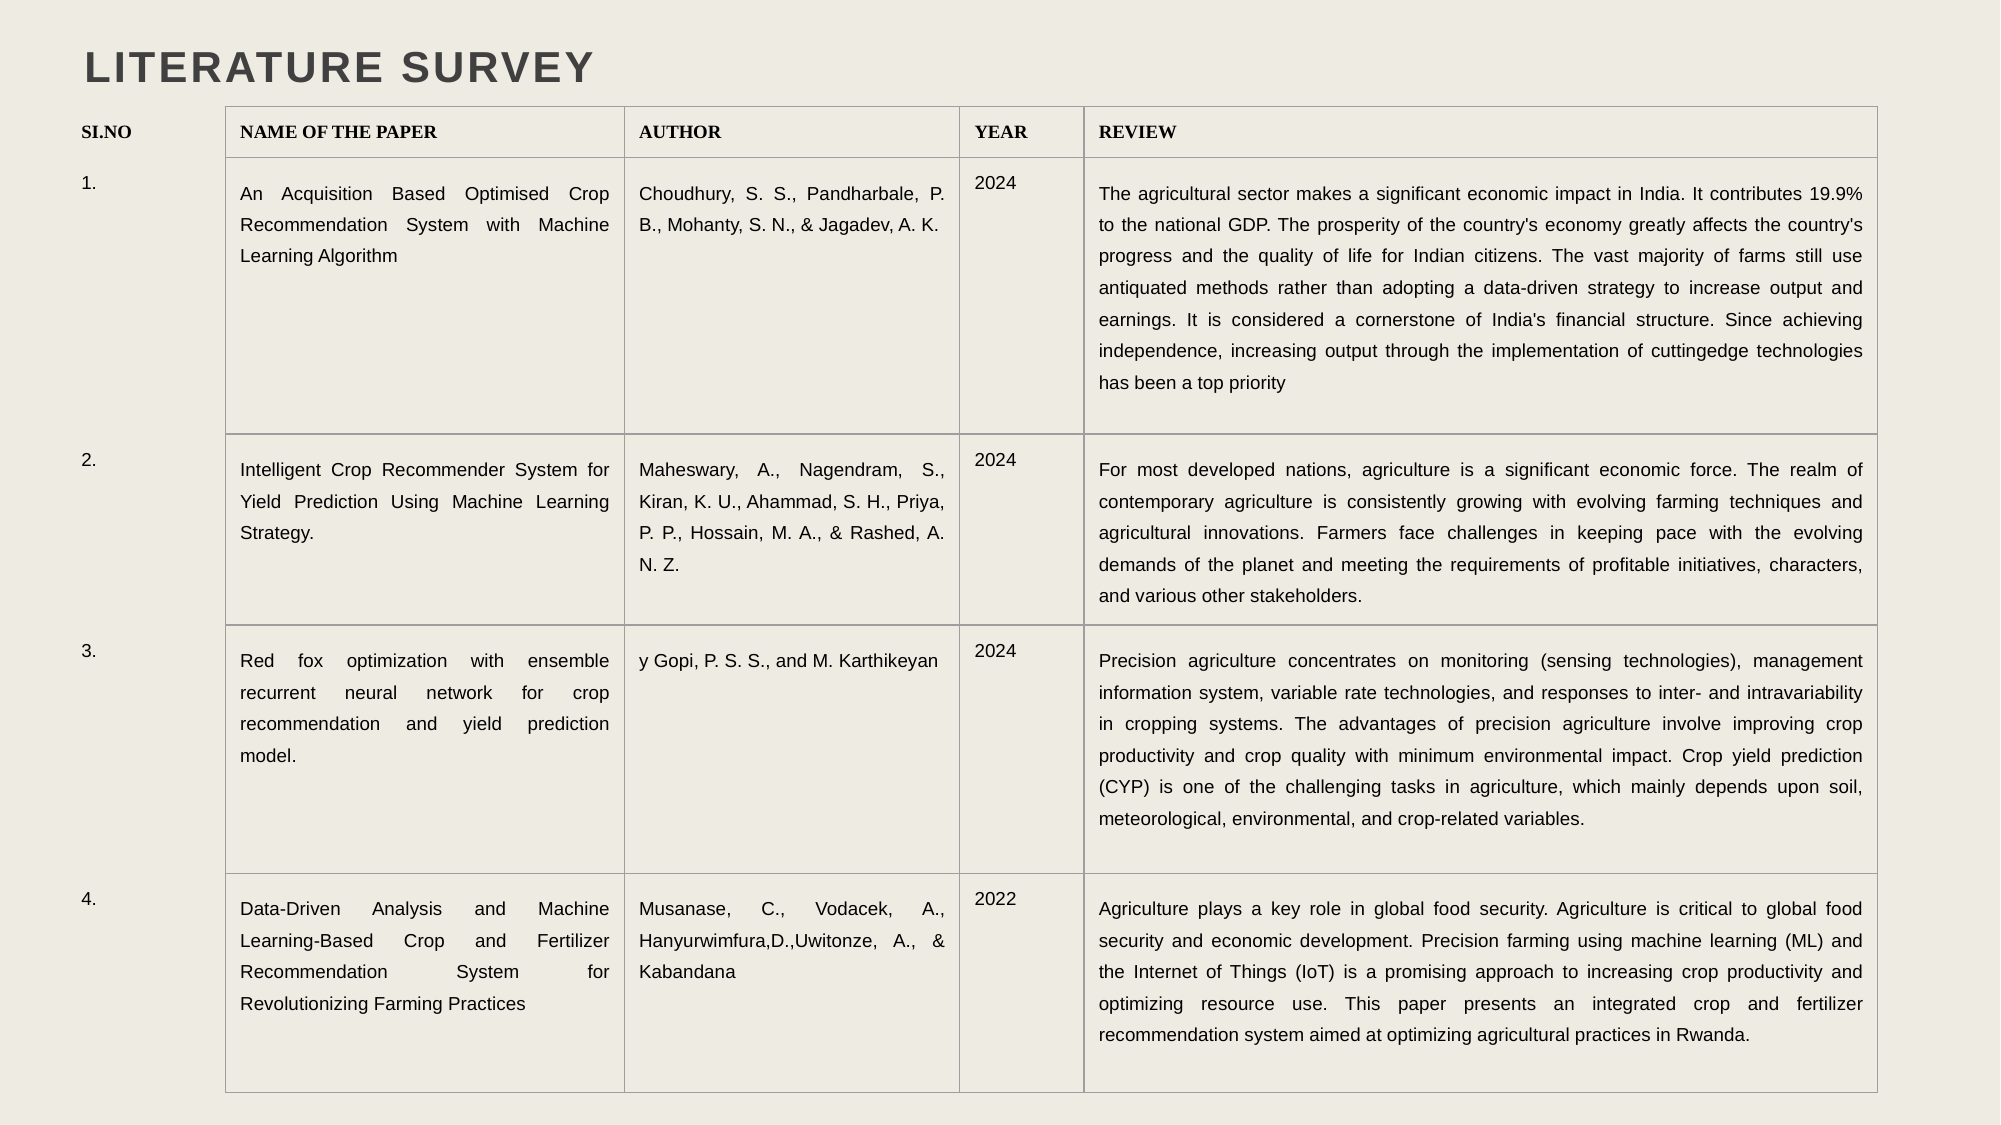

LITERATURE SURVEY
| SI.NO | NAME OF THE PAPER | AUTHOR | YEAR | REVIEW |
| --- | --- | --- | --- | --- |
| 1. | An Acquisition Based Optimised Crop Recommendation System with Machine Learning Algorithm | Choudhury, S. S., Pandharbale, P. B., Mohanty, S. N., & Jagadev, A. K. | 2024 | The agricultural sector makes a significant economic impact in India. It contributes 19.9% to the national GDP. The prosperity of the country's economy greatly affects the country's progress and the quality of life for Indian citizens. The vast majority of farms still use antiquated methods rather than adopting a data-driven strategy to increase output and earnings. It is considered a cornerstone of India's financial structure. Since achieving independence, increasing output through the implementation of cuttingedge technologies has been a top priority |
| 2. | Intelligent Crop Recommender System for Yield Prediction Using Machine Learning Strategy. | Maheswary, A., Nagendram, S., Kiran, K. U., Ahammad, S. H., Priya, P. P., Hossain, M. A., & Rashed, A. N. Z. | 2024 | For most developed nations, agriculture is a significant economic force. The realm of contemporary agriculture is consistently growing with evolving farming techniques and agricultural innovations. Farmers face challenges in keeping pace with the evolving demands of the planet and meeting the requirements of profitable initiatives, characters, and various other stakeholders. |
| 3. | Red fox optimization with ensemble recurrent neural network for crop recommendation and yield prediction model. | y Gopi, P. S. S., and M. Karthikeyan | 2024 | Precision agriculture concentrates on monitoring (sensing technologies), management information system, variable rate technologies, and responses to inter- and intravariability in cropping systems. The advantages of precision agriculture involve improving crop productivity and crop quality with minimum environmental impact. Crop yield prediction (CYP) is one of the challenging tasks in agriculture, which mainly depends upon soil, meteorological, environmental, and crop-related variables. |
| 4. | Data-Driven Analysis and Machine Learning-Based Crop and Fertilizer Recommendation System for Revolutionizing Farming Practices | Musanase, C., Vodacek, A., Hanyurwimfura,D.,Uwitonze, A., & Kabandana | 2022 | Agriculture plays a key role in global food security. Agriculture is critical to global food security and economic development. Precision farming using machine learning (ML) and the Internet of Things (IoT) is a promising approach to increasing crop productivity and optimizing resource use. This paper presents an integrated crop and fertilizer recommendation system aimed at optimizing agricultural practices in Rwanda. |